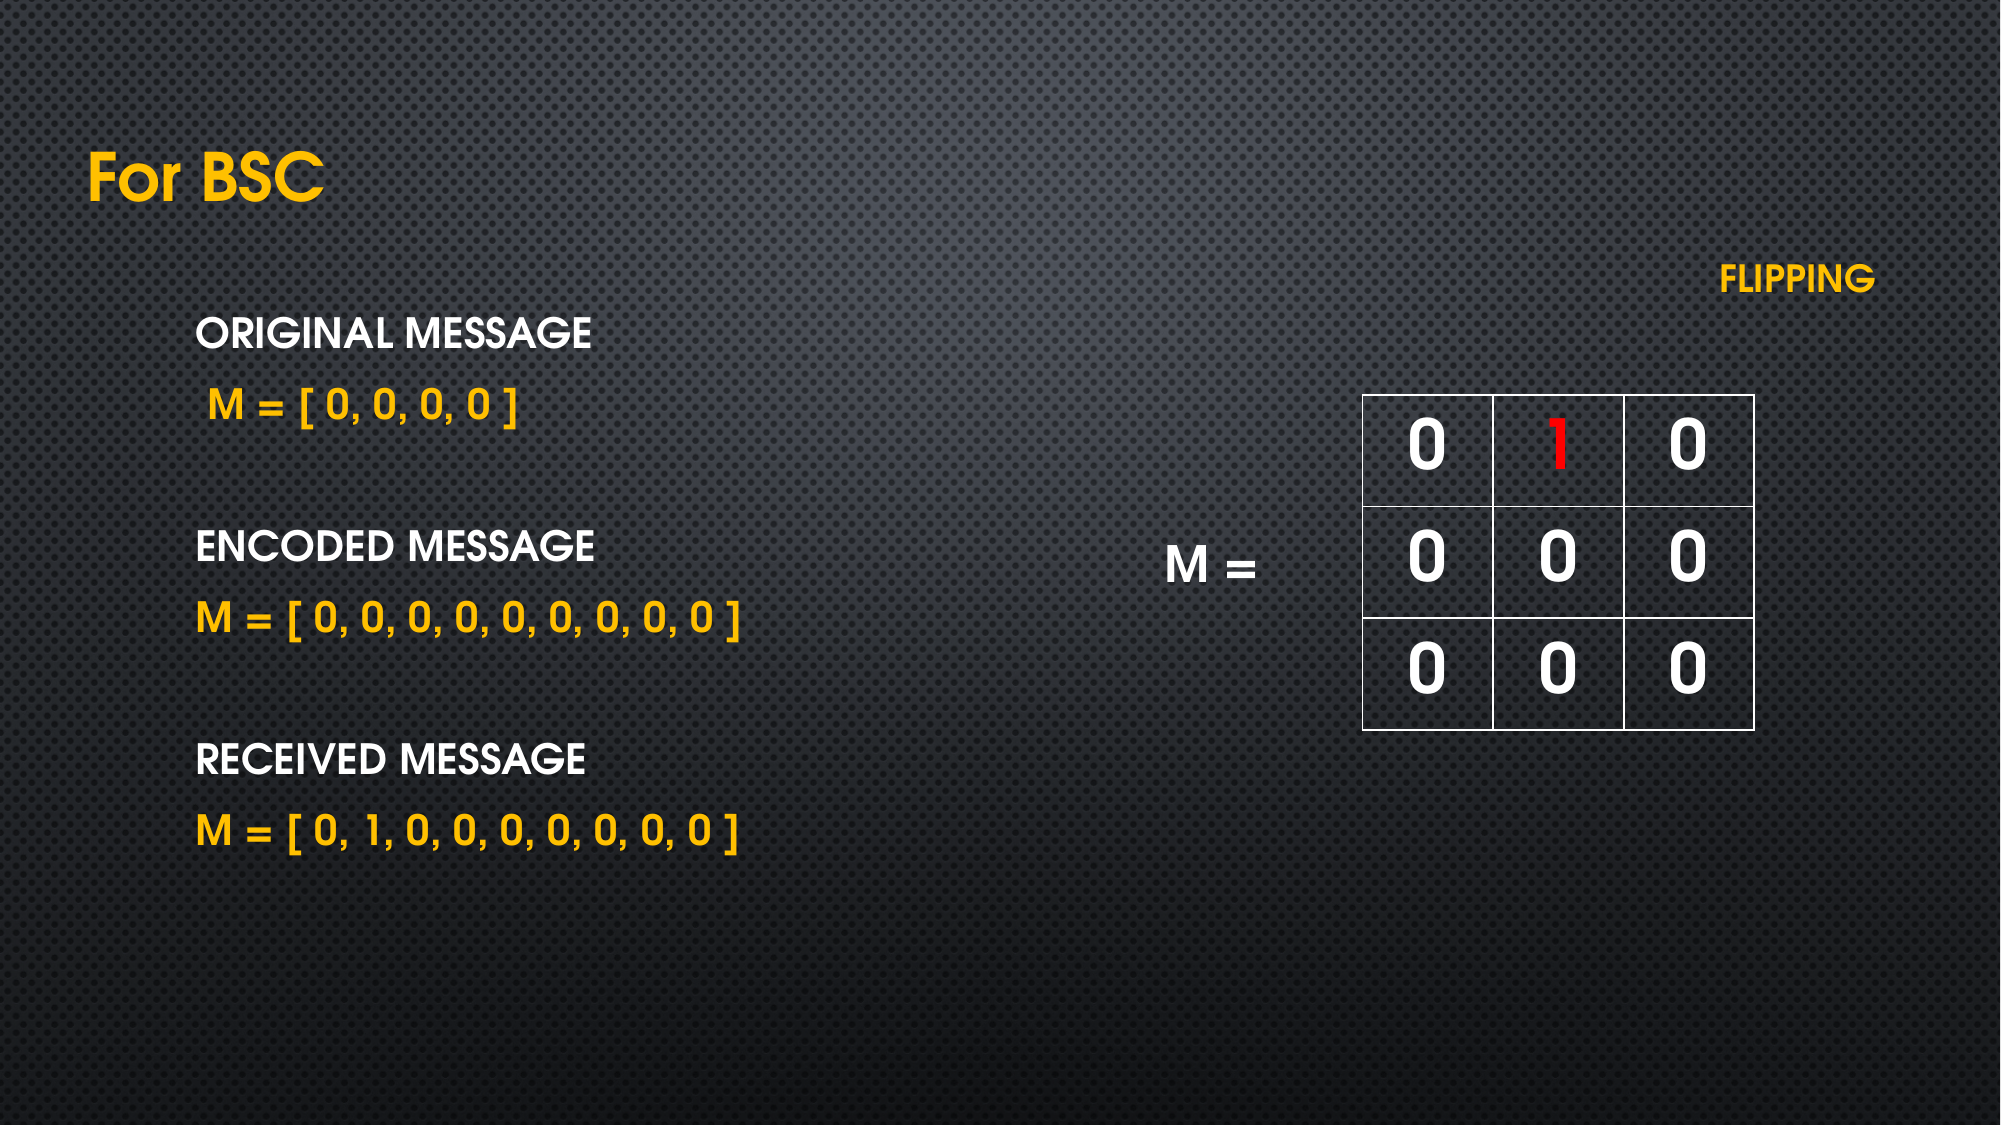

For BSC
ORIGINAL MESSAGE
 M = [ 0, 0, 0, 0 ]

ENCODED MESSAGE
M = [ 0, 0, 0, 0, 0, 0, 0, 0, 0 ]

RECEIVED MESSAGE
M = [ 0, 1, 0, 0, 0, 0, 0, 0, 0 ]

FLIPPING
| 0 | 1 | 0 |
| --- | --- | --- |
| 0 | 0 | 0 |
| 0 | 0 | 0 |
M =